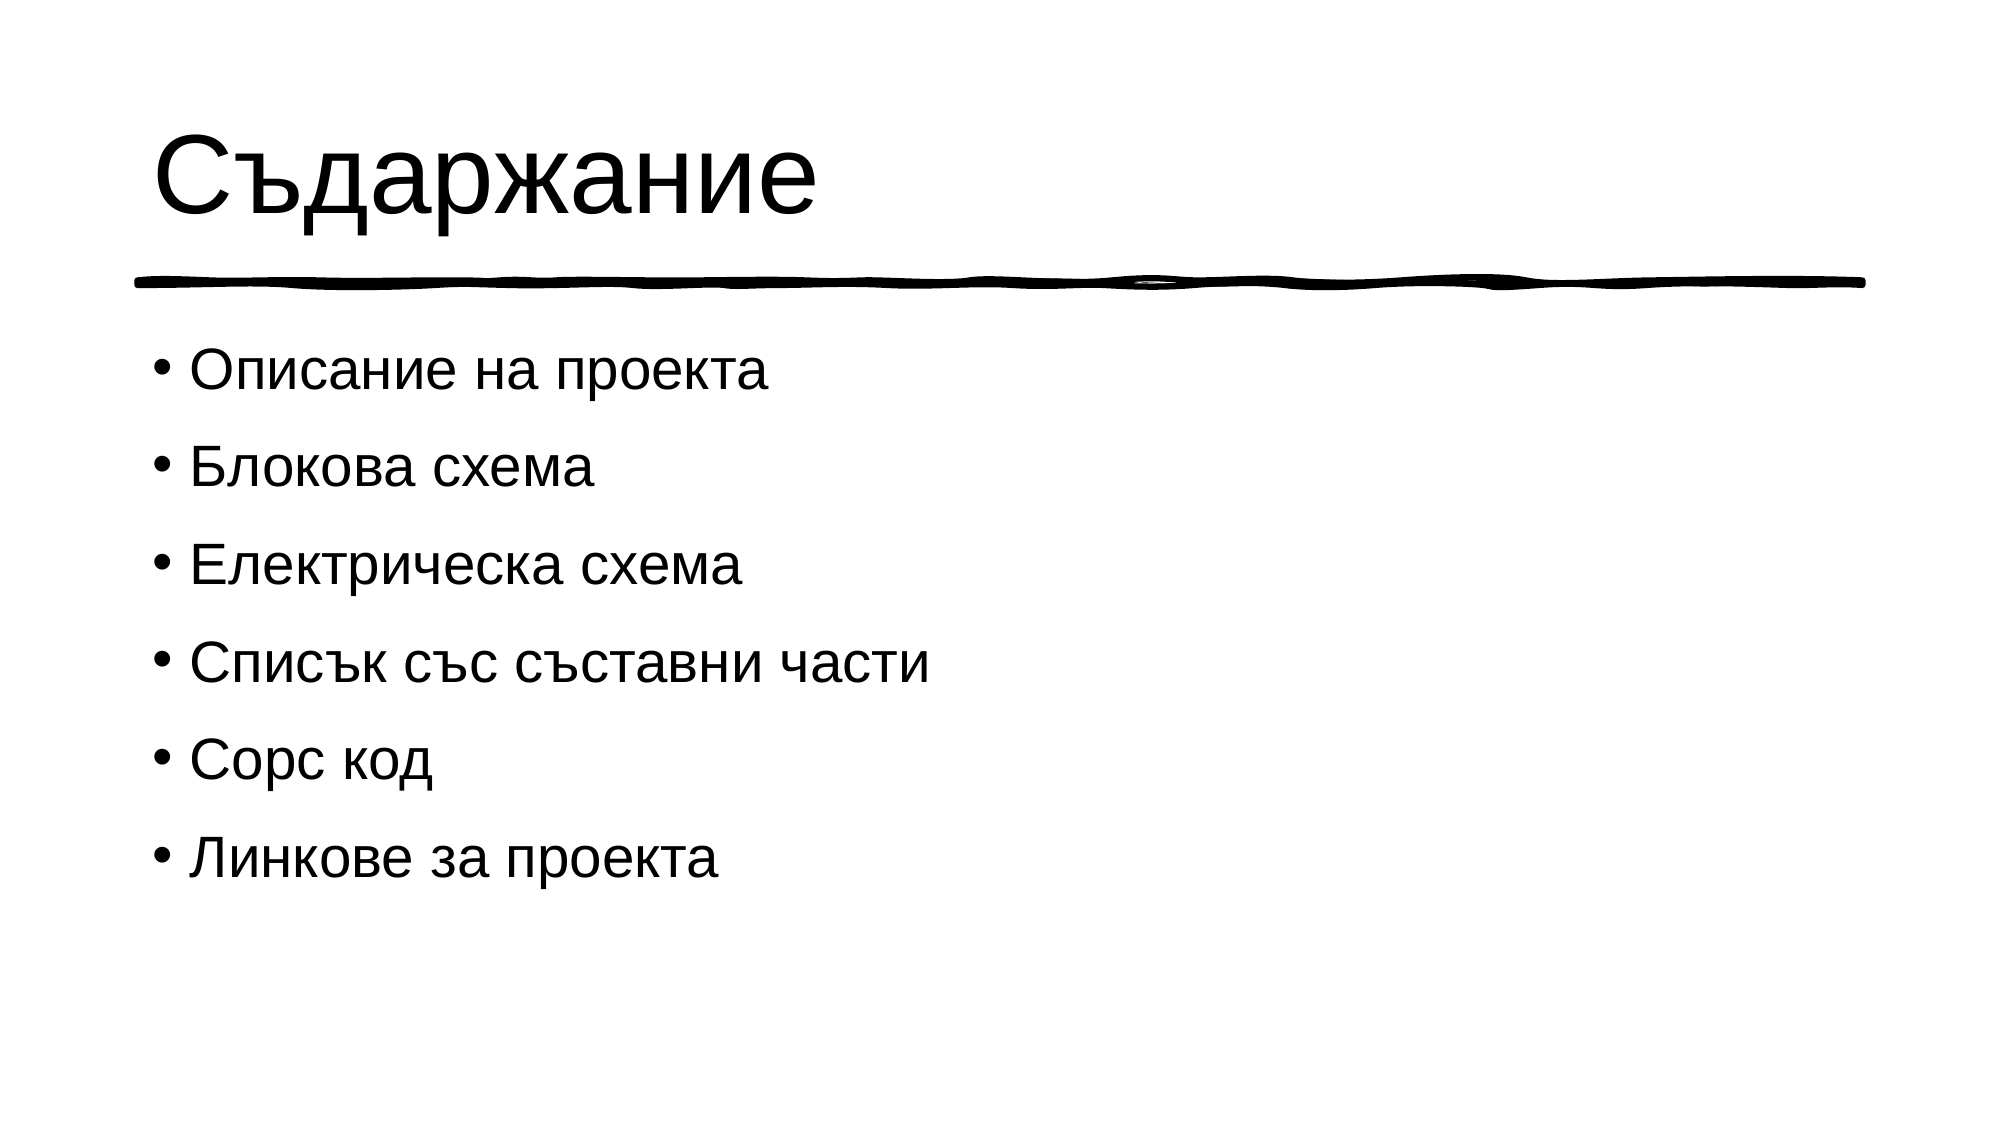

# Съдаржание
Описание на проекта
Блокова схема
Електрическа схема
Списък със съставни части
Сорс код
Линкове за проекта